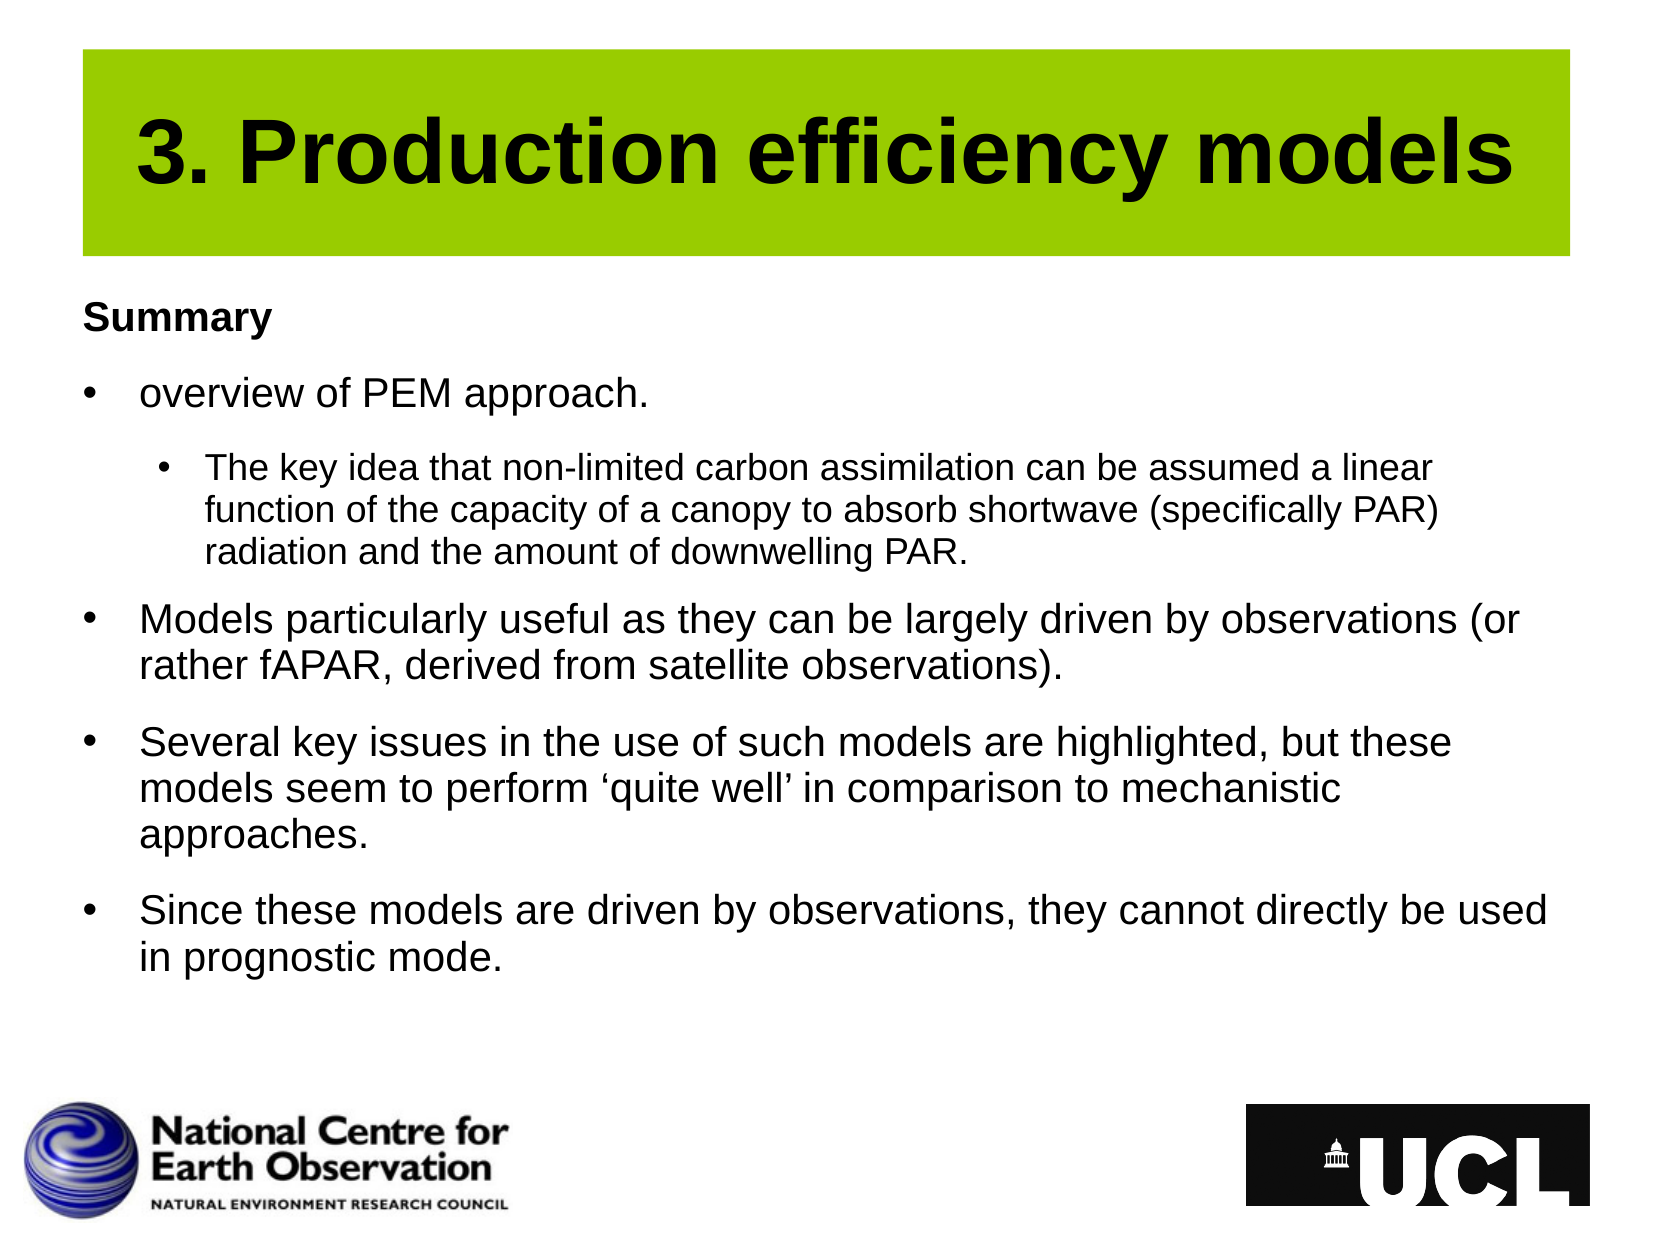

# 3. Production efficiency models
Summary
overview of PEM approach.
The key idea that non-limited carbon assimilation can be assumed a linear function of the capacity of a canopy to absorb shortwave (specifically PAR) radiation and the amount of downwelling PAR.
Models particularly useful as they can be largely driven by observations (or rather fAPAR, derived from satellite observations).
Several key issues in the use of such models are highlighted, but these models seem to perform ‘quite well’ in comparison to mechanistic approaches.
Since these models are driven by observations, they cannot directly be used in prognostic mode.